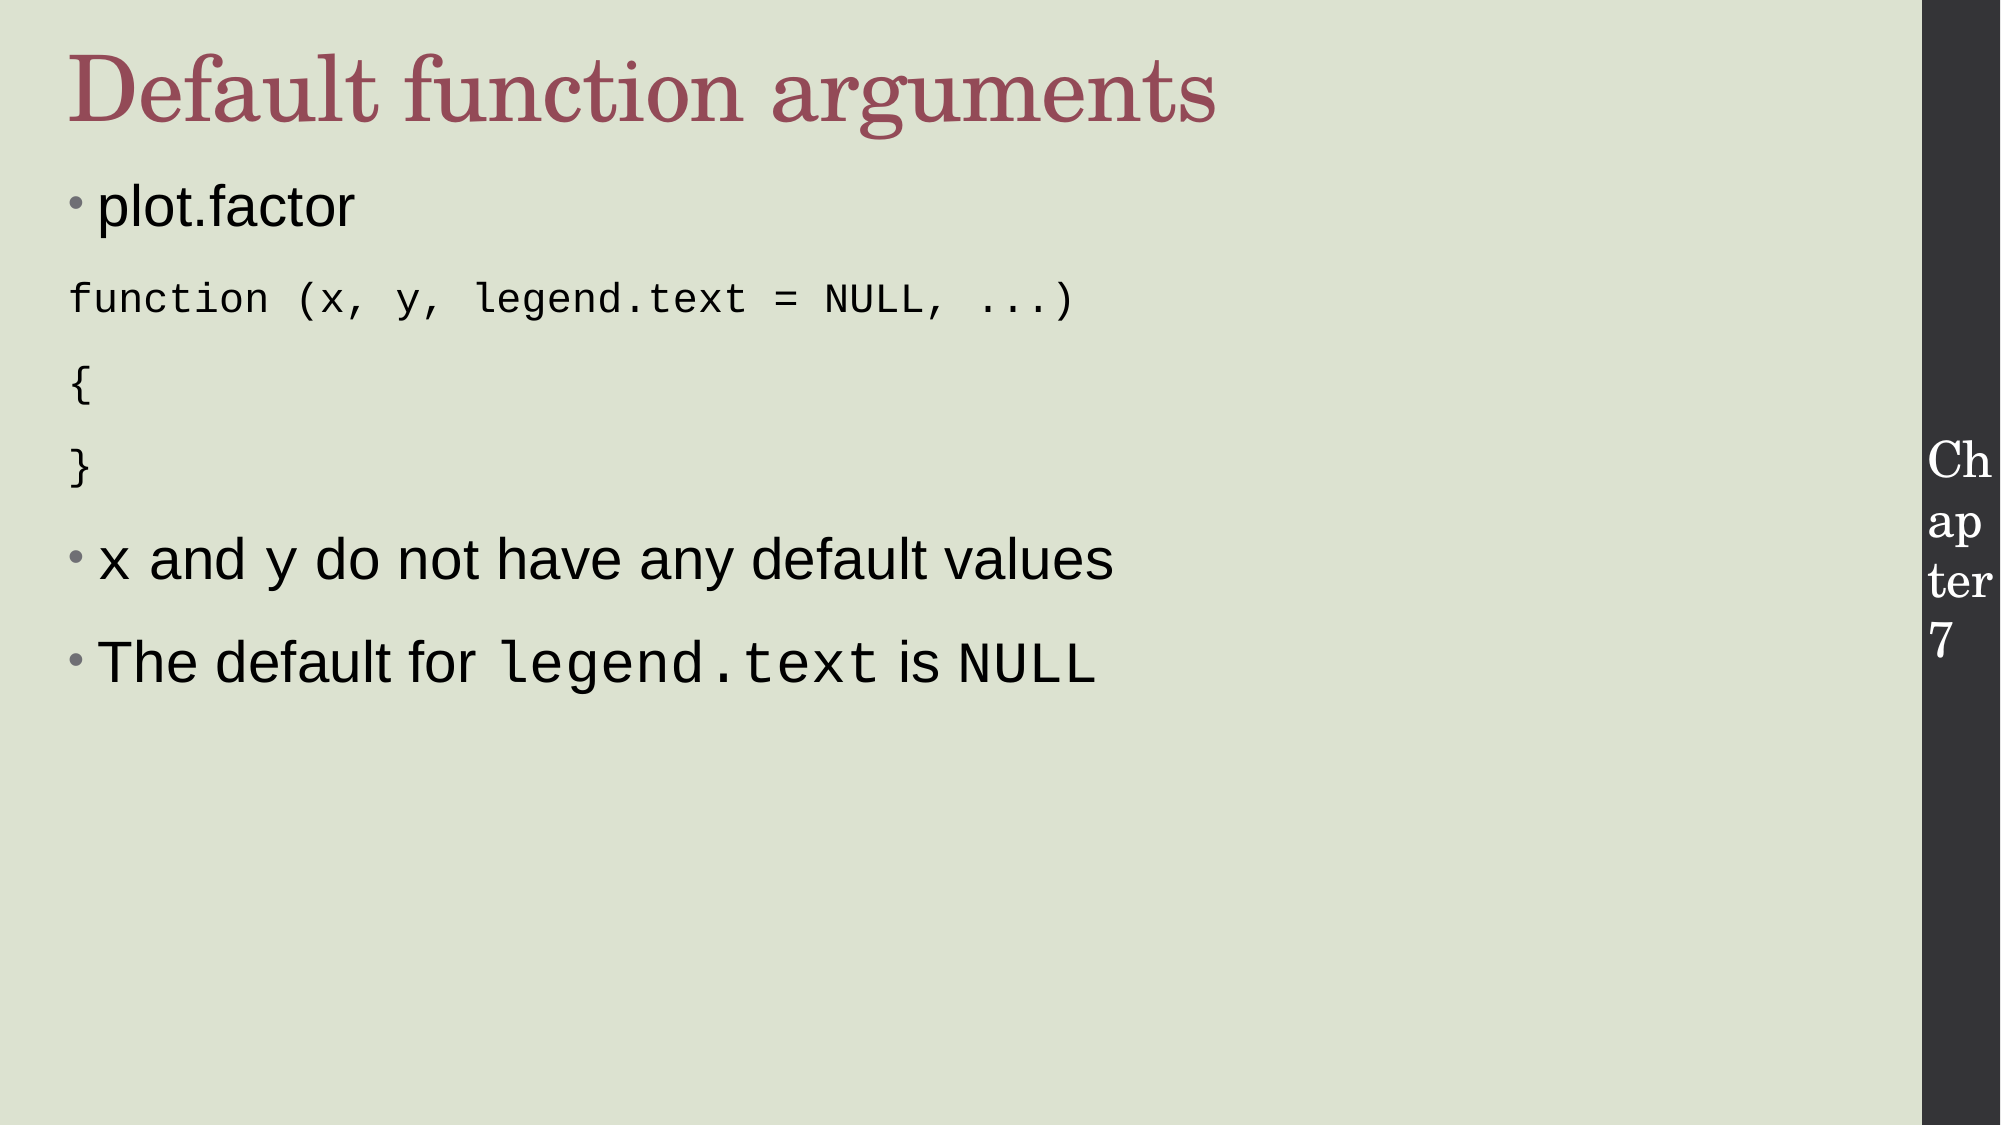

# Default function arguments
plot.factor
function (x, y, legend.text = NULL, ...)
{
}
x and y do not have any default values
The default for legend.text is NULL

Chapter 7